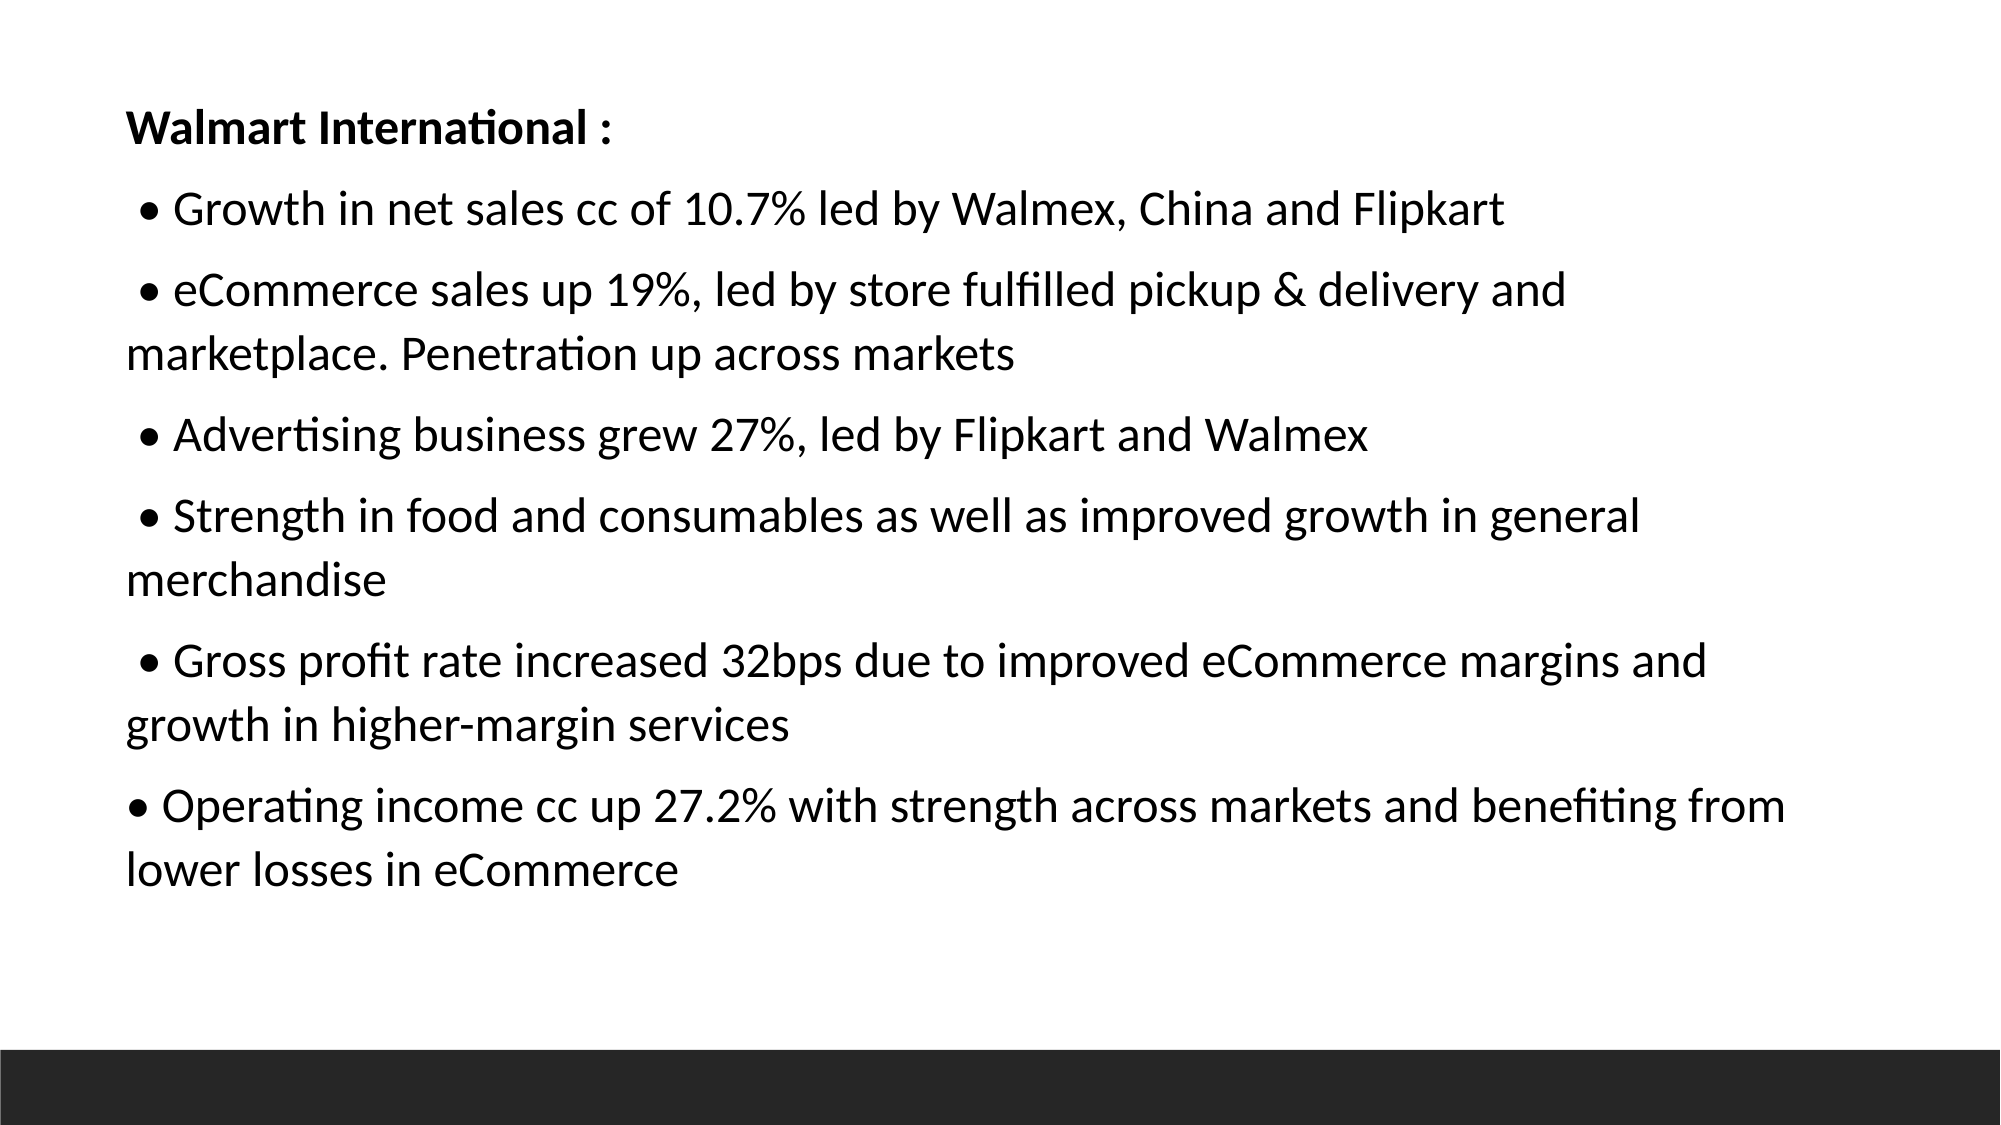

Walmart International :
 • Growth in net sales cc of 10.7% led by Walmex, China and Flipkart
 • eCommerce sales up 19%, led by store fulfilled pickup & delivery and marketplace. Penetration up across markets
 • Advertising business grew 27%, led by Flipkart and Walmex
 • Strength in food and consumables as well as improved growth in general merchandise
 • Gross profit rate increased 32bps due to improved eCommerce margins and growth in higher-margin services
• Operating income cc up 27.2% with strength across markets and benefiting from lower losses in eCommerce